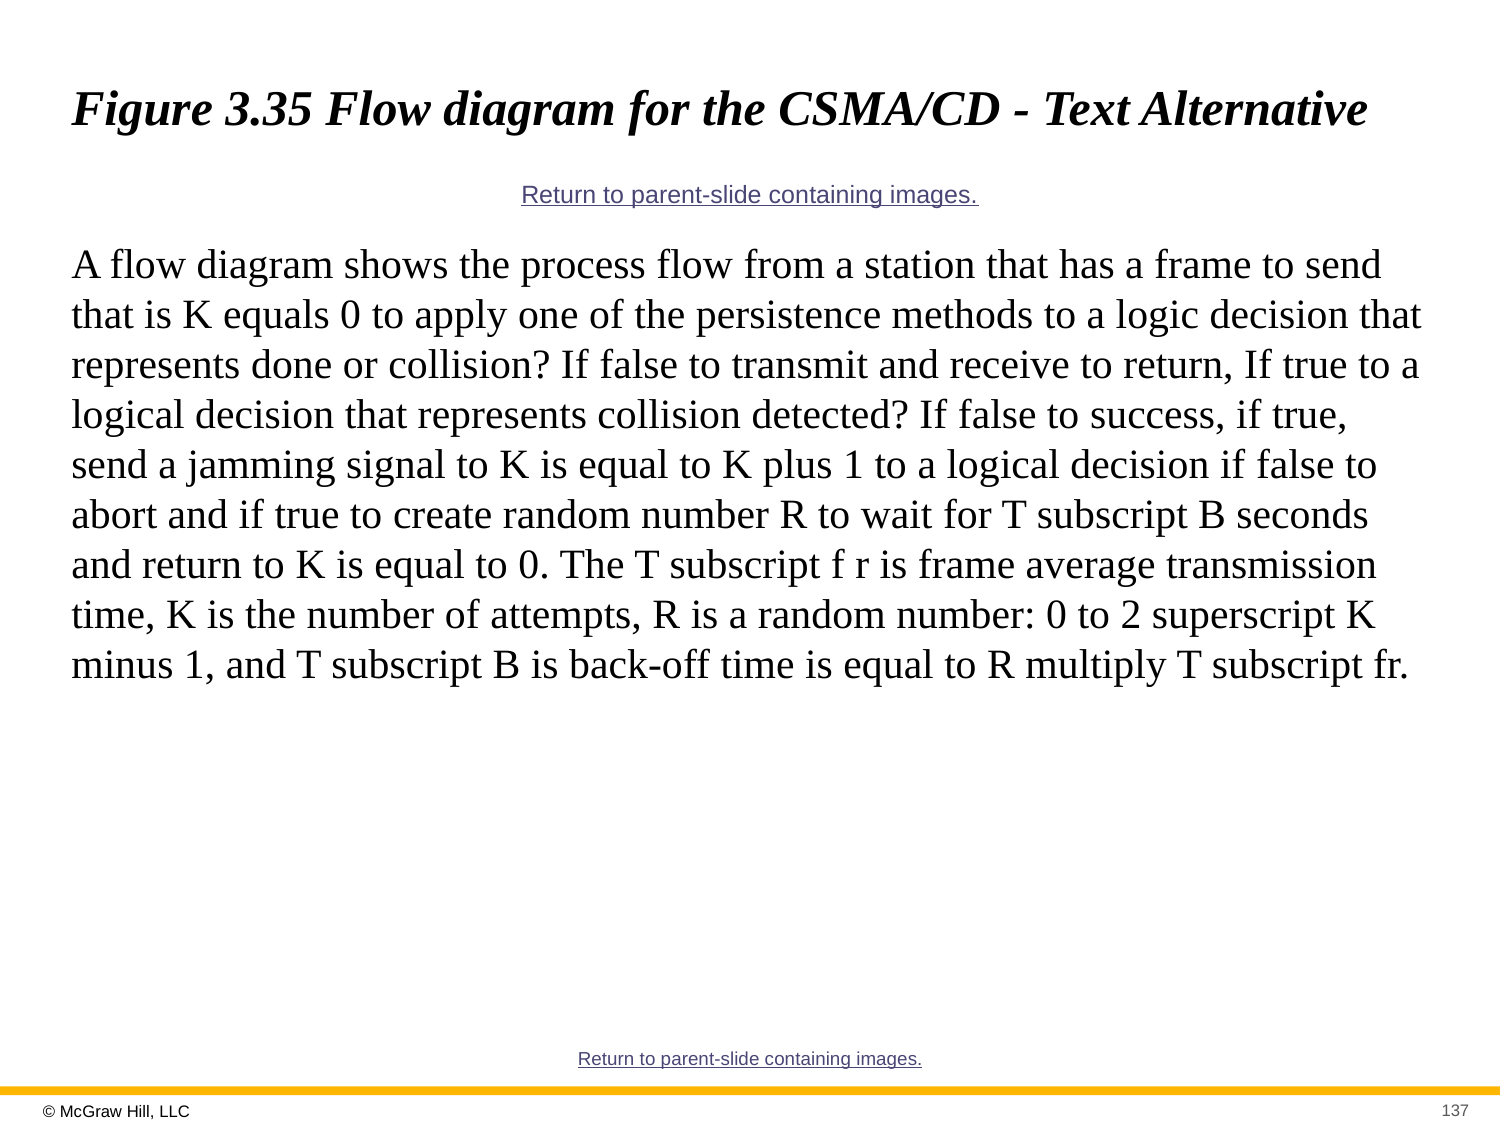

# Figure 3.35 Flow diagram for the CSMA/CD - Text Alternative
Return to parent-slide containing images.
A flow diagram shows the process flow from a station that has a frame to send that is K equals 0 to apply one of the persistence methods to a logic decision that represents done or collision? If false to transmit and receive to return, If true to a logical decision that represents collision detected? If false to success, if true, send a jamming signal to K is equal to K plus 1 to a logical decision if false to abort and if true to create random number R to wait for T subscript B seconds and return to K is equal to 0. The T subscript f r is frame average transmission time, K is the number of attempts, R is a random number: 0 to 2 superscript K minus 1, and T subscript B is back-off time is equal to R multiply T subscript fr.
Return to parent-slide containing images.
137